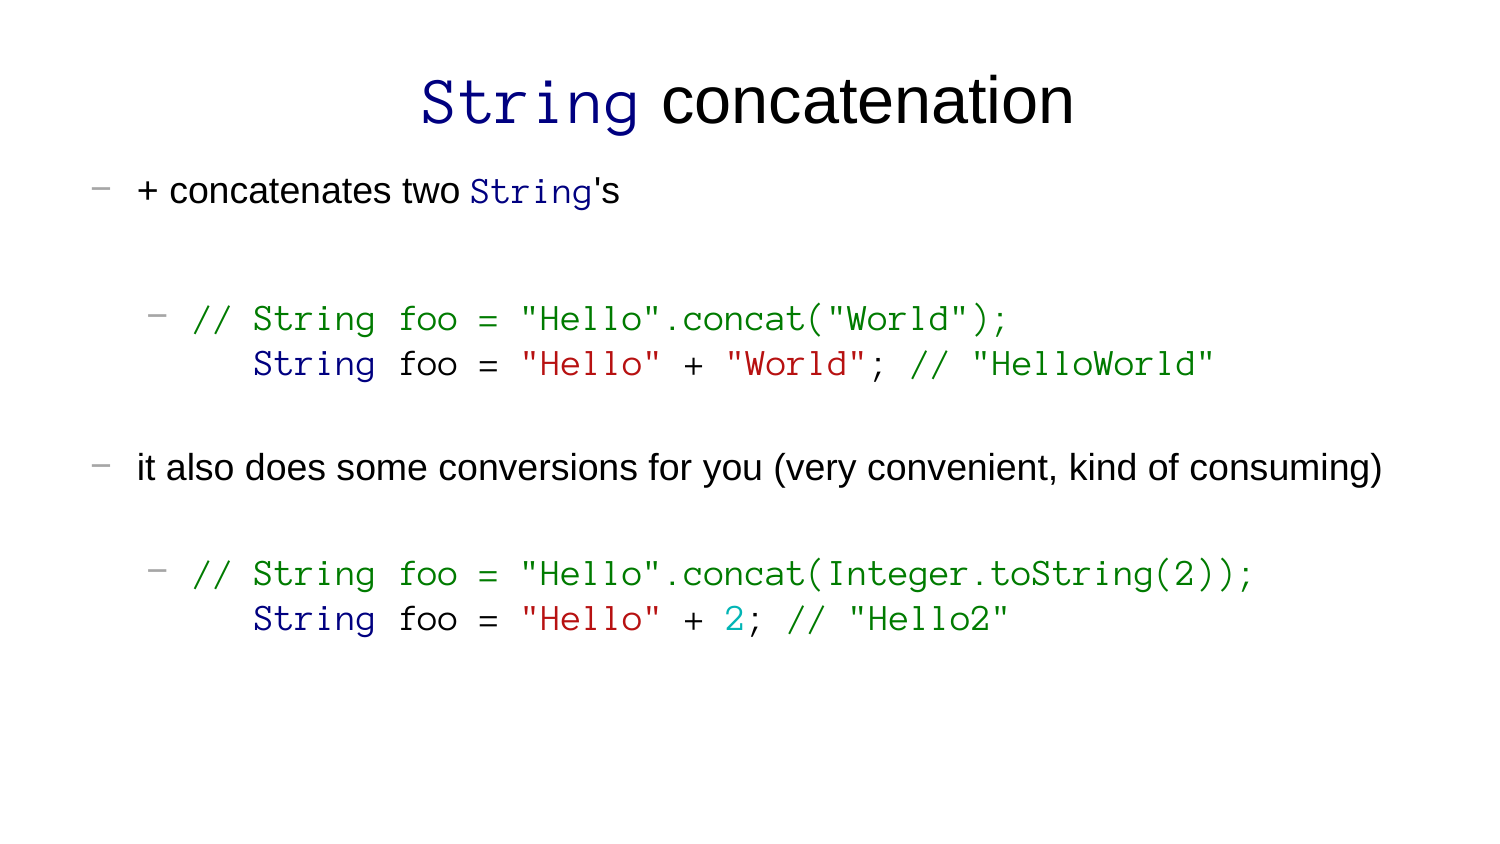

# String concatenation
+ concatenates two String's

// String foo = "Hello".concat("World");
   String foo = "Hello" + "World"; // "HelloWorld"

it also does some conversions for you (very convenient, kind of consuming)

// String foo = "Hello".concat(Integer.toString(2));
   String foo = "Hello" + 2; // "Hello2"